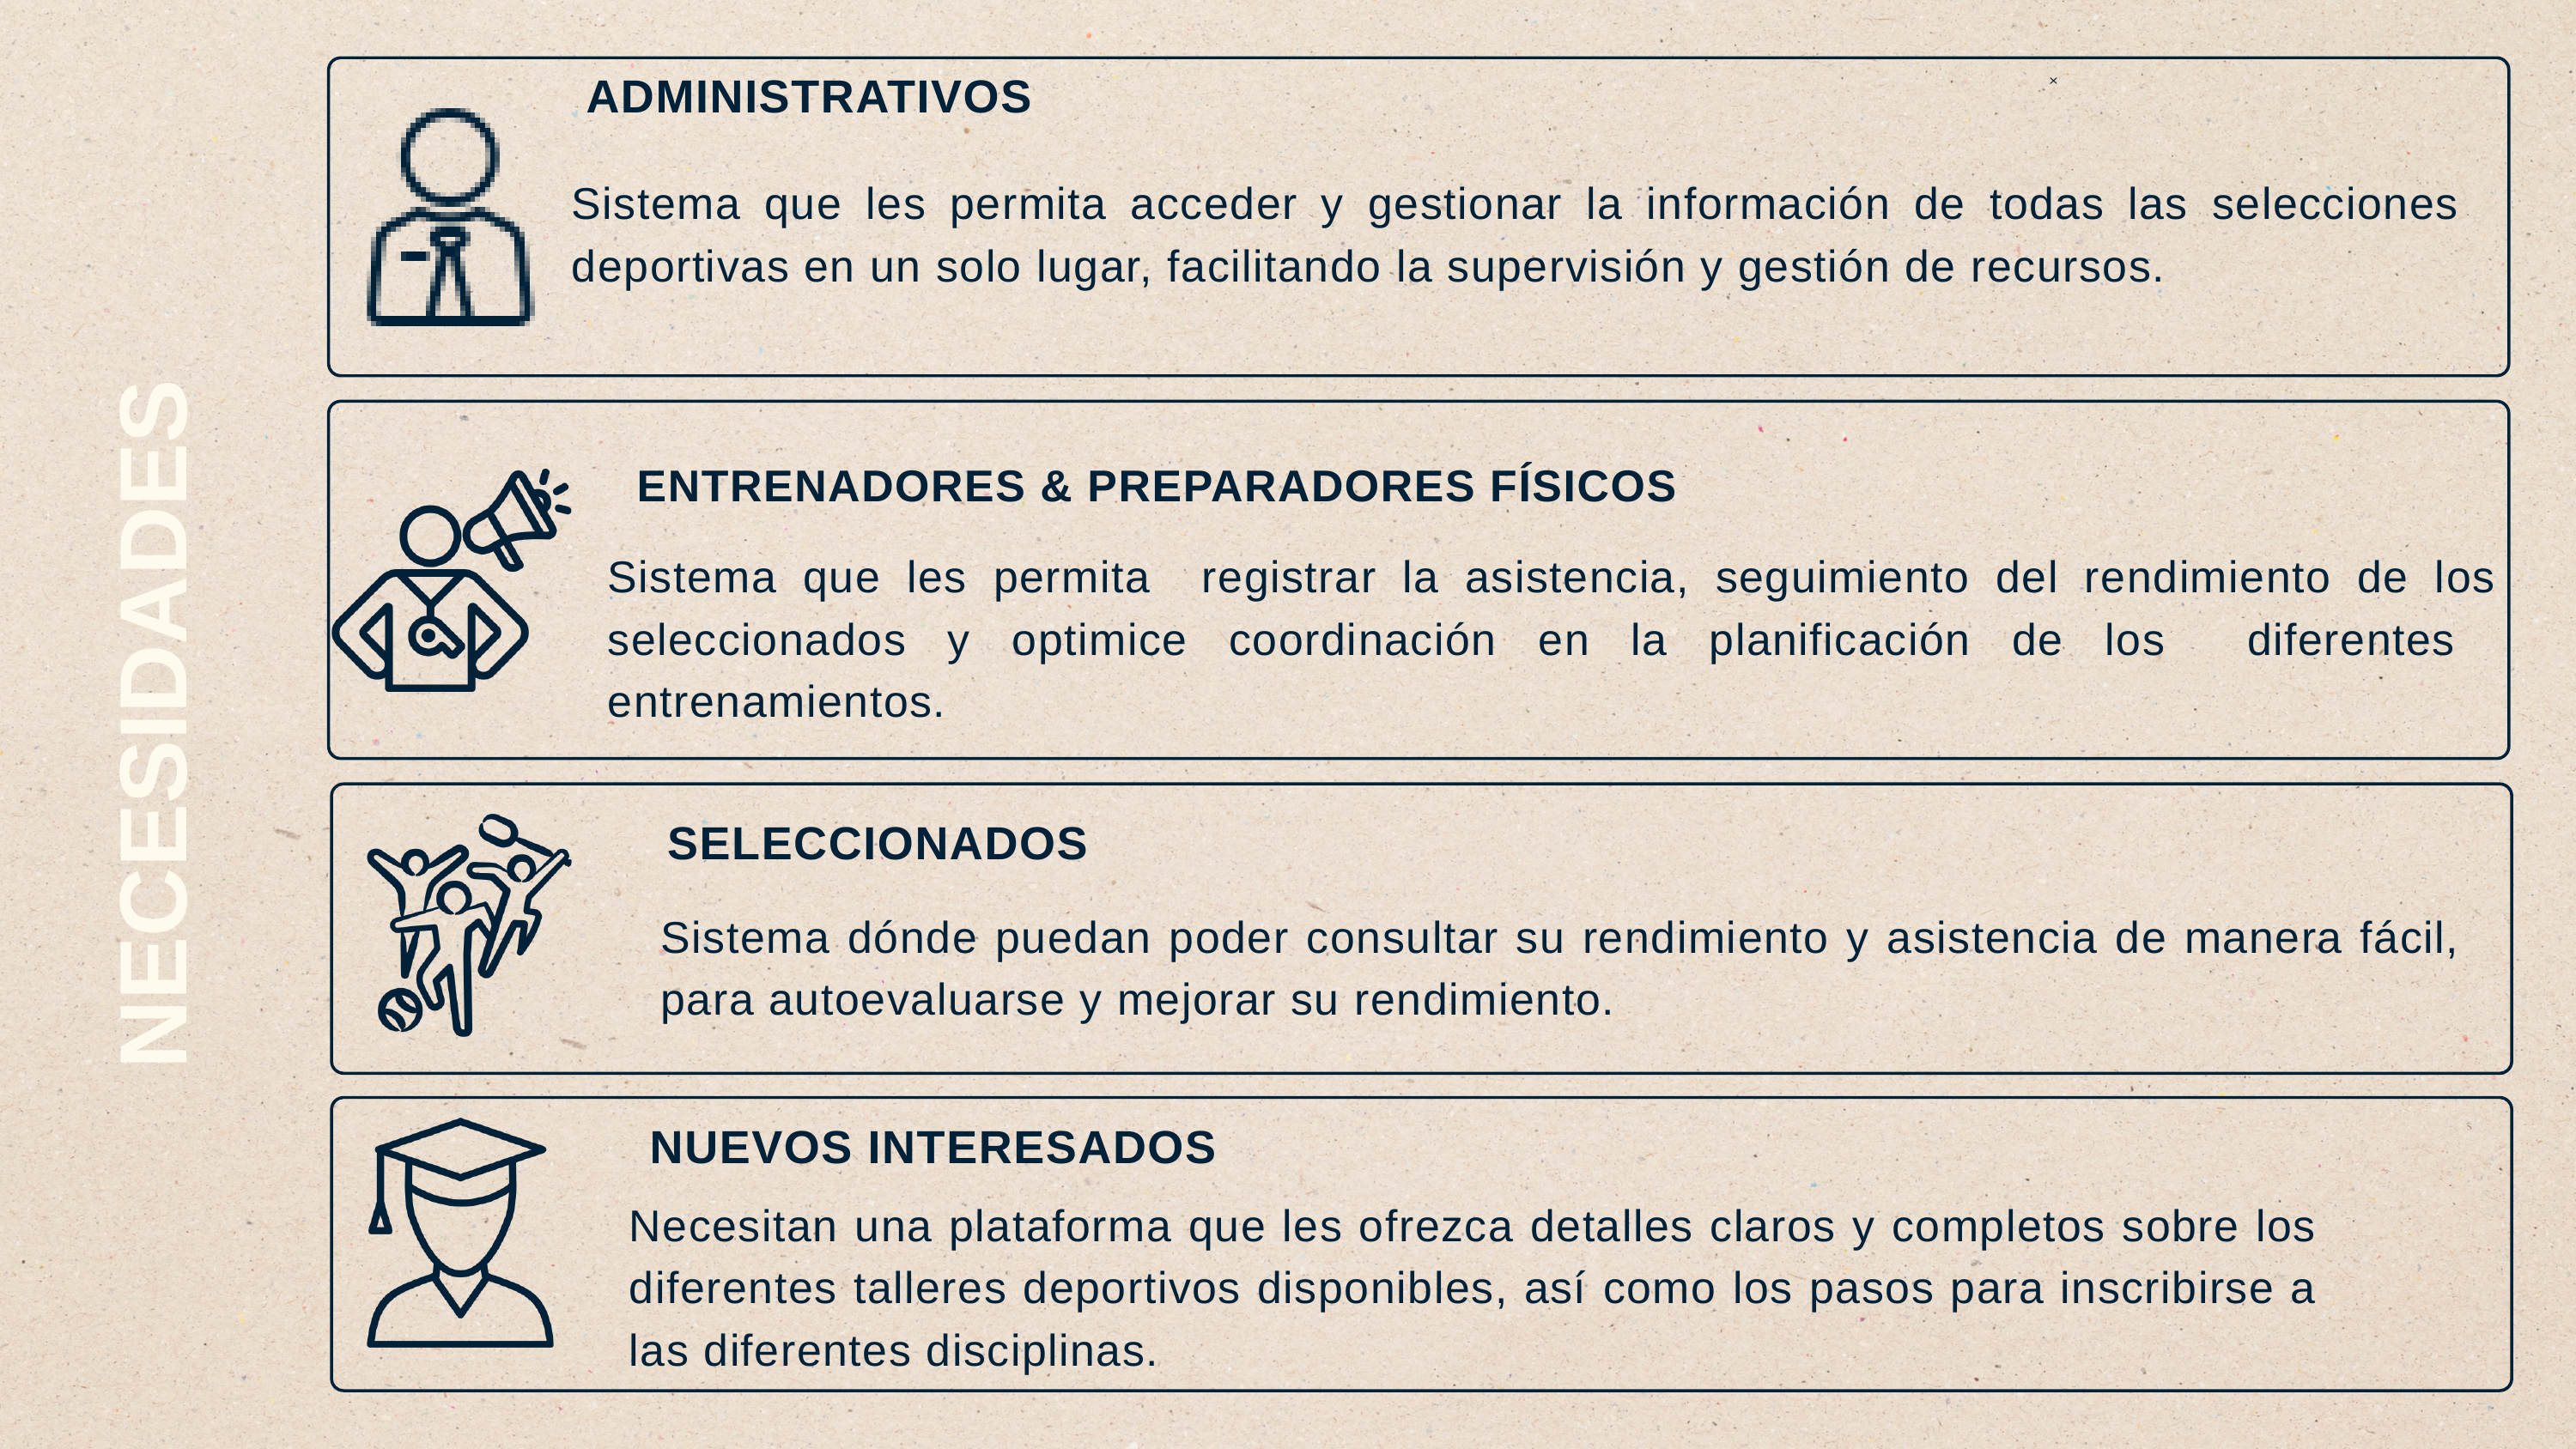

ADMINISTRATIVOS

Sistema que les permita acceder y gestionar la información de todas las selecciones deportivas en un solo lugar, facilitando la supervisión y gestión de recursos.

ENTRENADORES & PREPARADORES FÍSICOS

Sistema que les permita  registrar la asistencia, seguimiento del rendimiento de los seleccionados y optimice coordinación en la planificación de los  diferentes  entrenamientos.
NECESIDADES

SELECCIONADOS
Sistema dónde puedan poder consultar su rendimiento y asistencia de manera fácil, para autoevaluarse y mejorar su rendimiento.

NUEVOS INTERESADOS

Necesitan una plataforma que les ofrezca detalles claros y completos sobre los diferentes talleres deportivos disponibles, así como los pasos para inscribirse a las diferentes disciplinas.